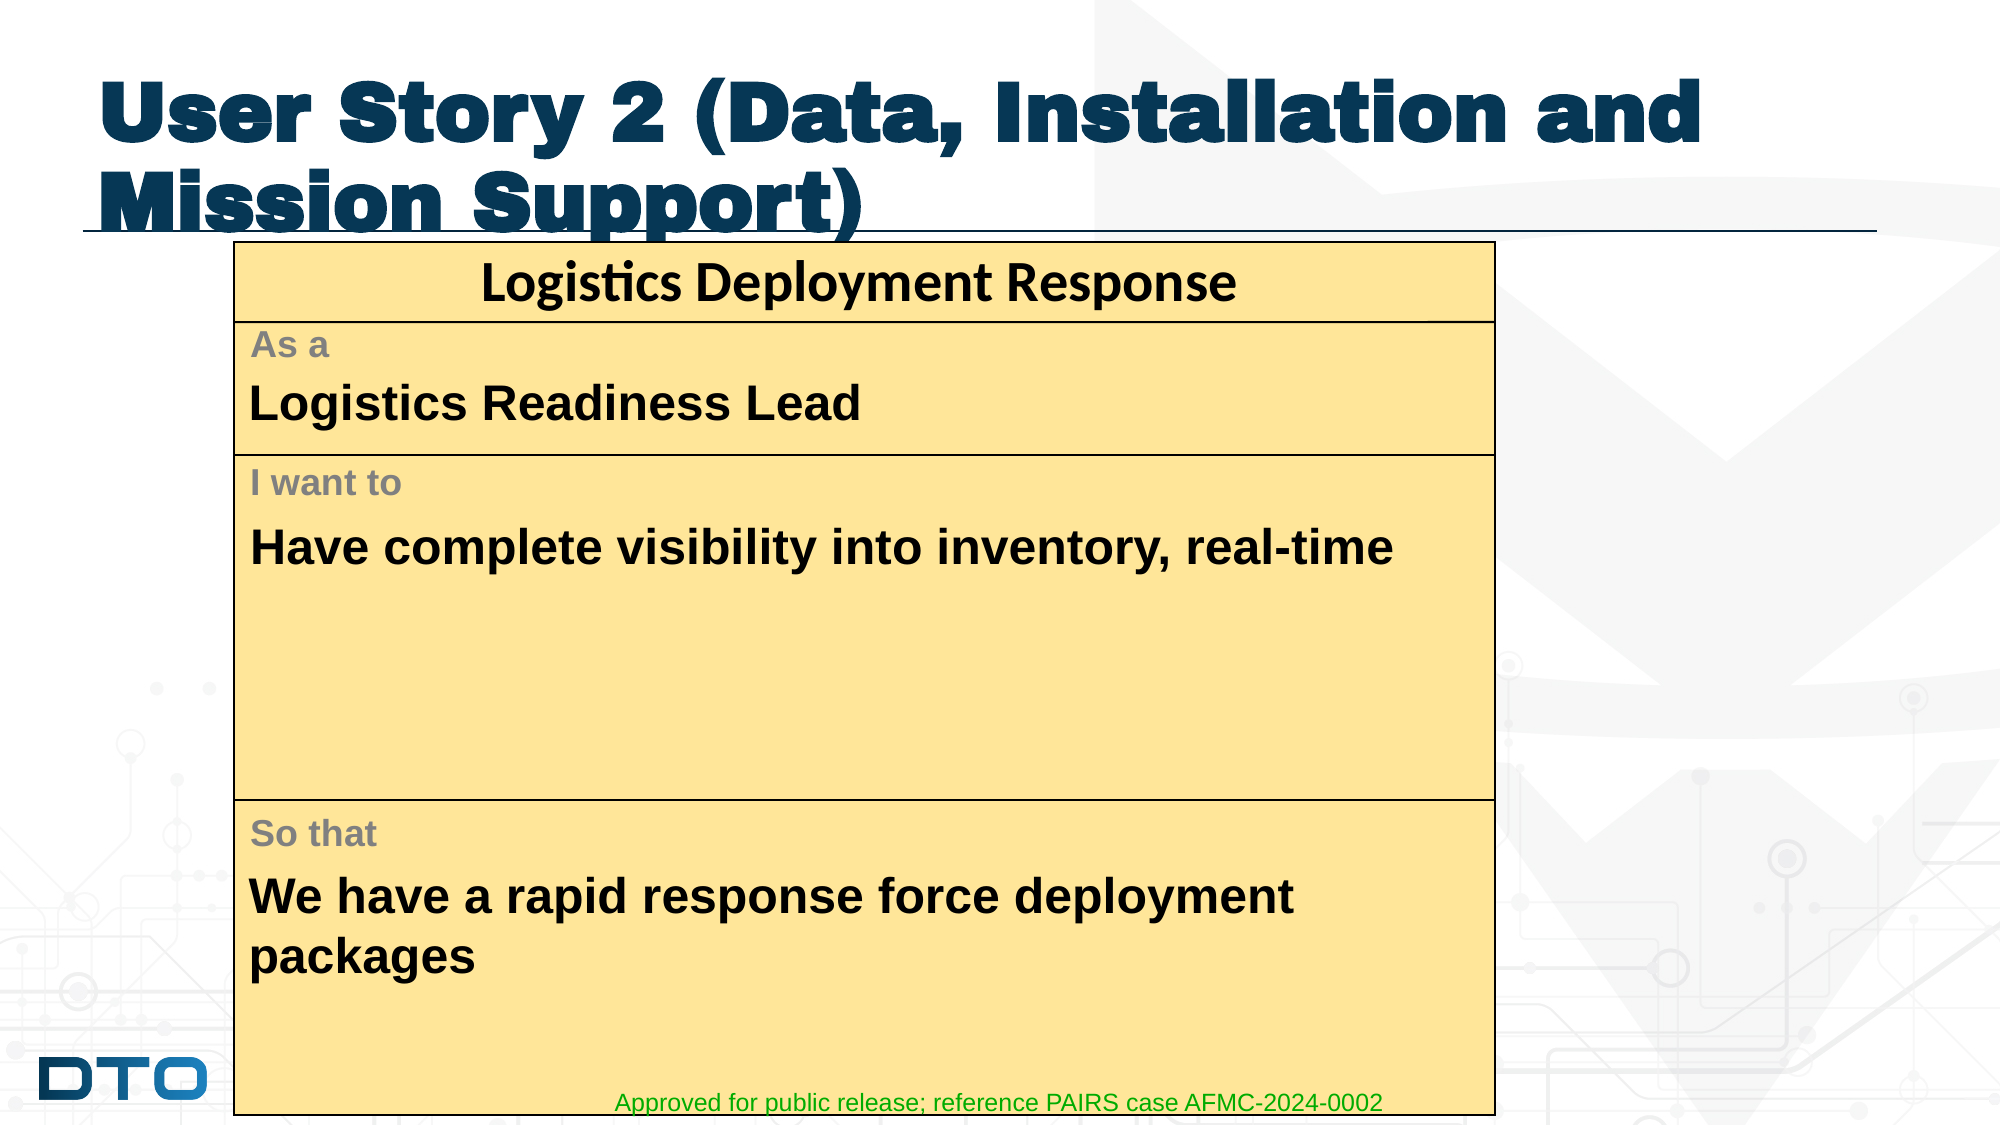

# User Story 2 (Data, Installation and Mission Support)
Logistics Deployment Response

As a
Logistics Readiness Lead
I want to
Have complete visibility into inventory, real-time
So that
We have a rapid response force deployment packages
Approved for public release; reference PAIRS case AFMC-2024-0002